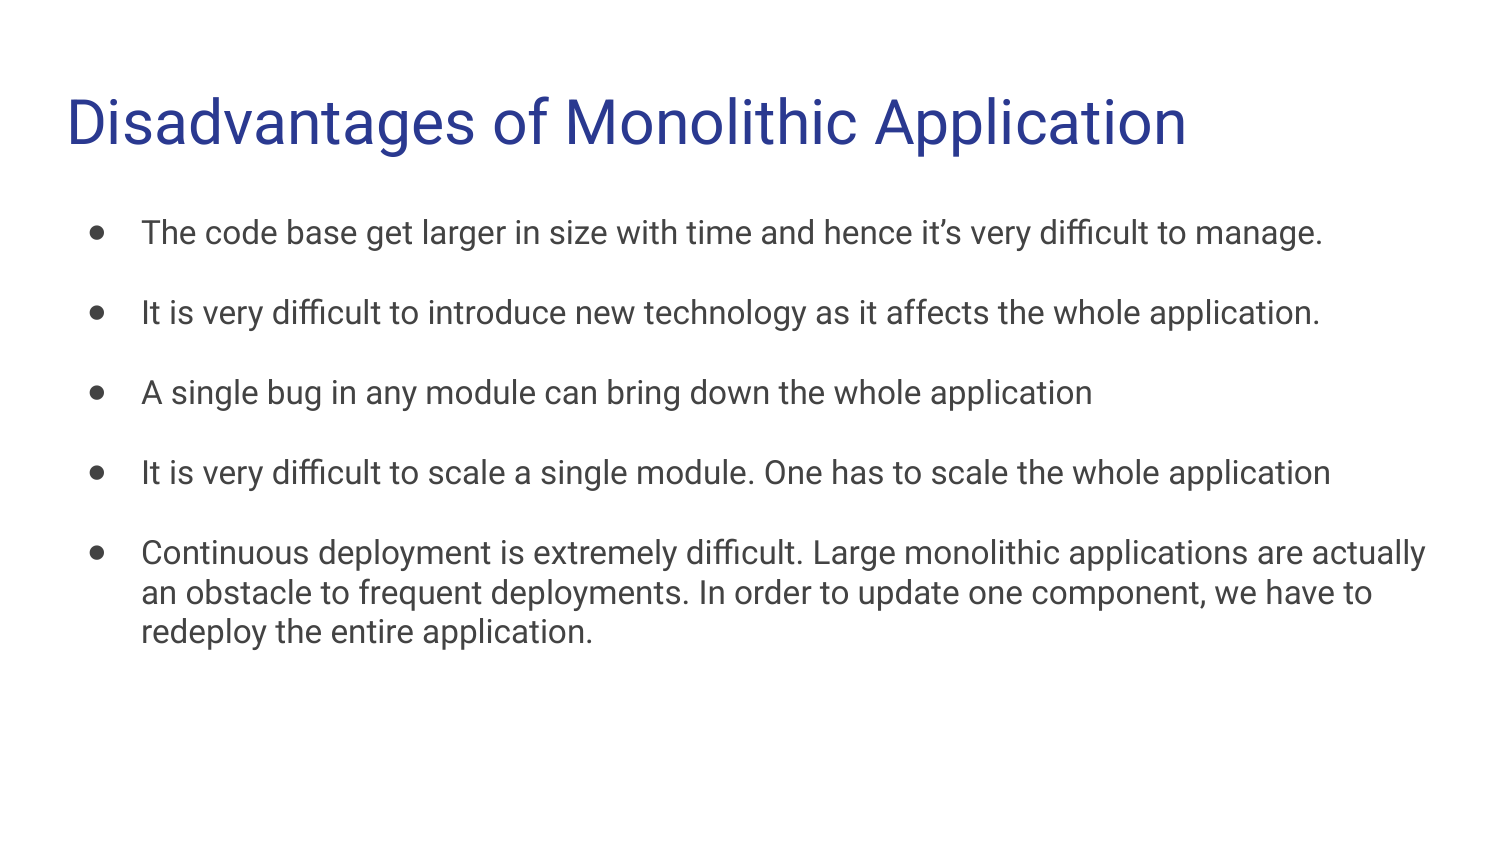

# Disadvantages of Monolithic Application
The code base get larger in size with time and hence it’s very difficult to manage.

It is very difficult to introduce new technology as it affects the whole application.

A single bug in any module can bring down the whole application

It is very difficult to scale a single module. One has to scale the whole application

Continuous deployment is extremely difficult. Large monolithic applications are actually an obstacle to frequent deployments. In order to update one component, we have to redeploy the entire application.